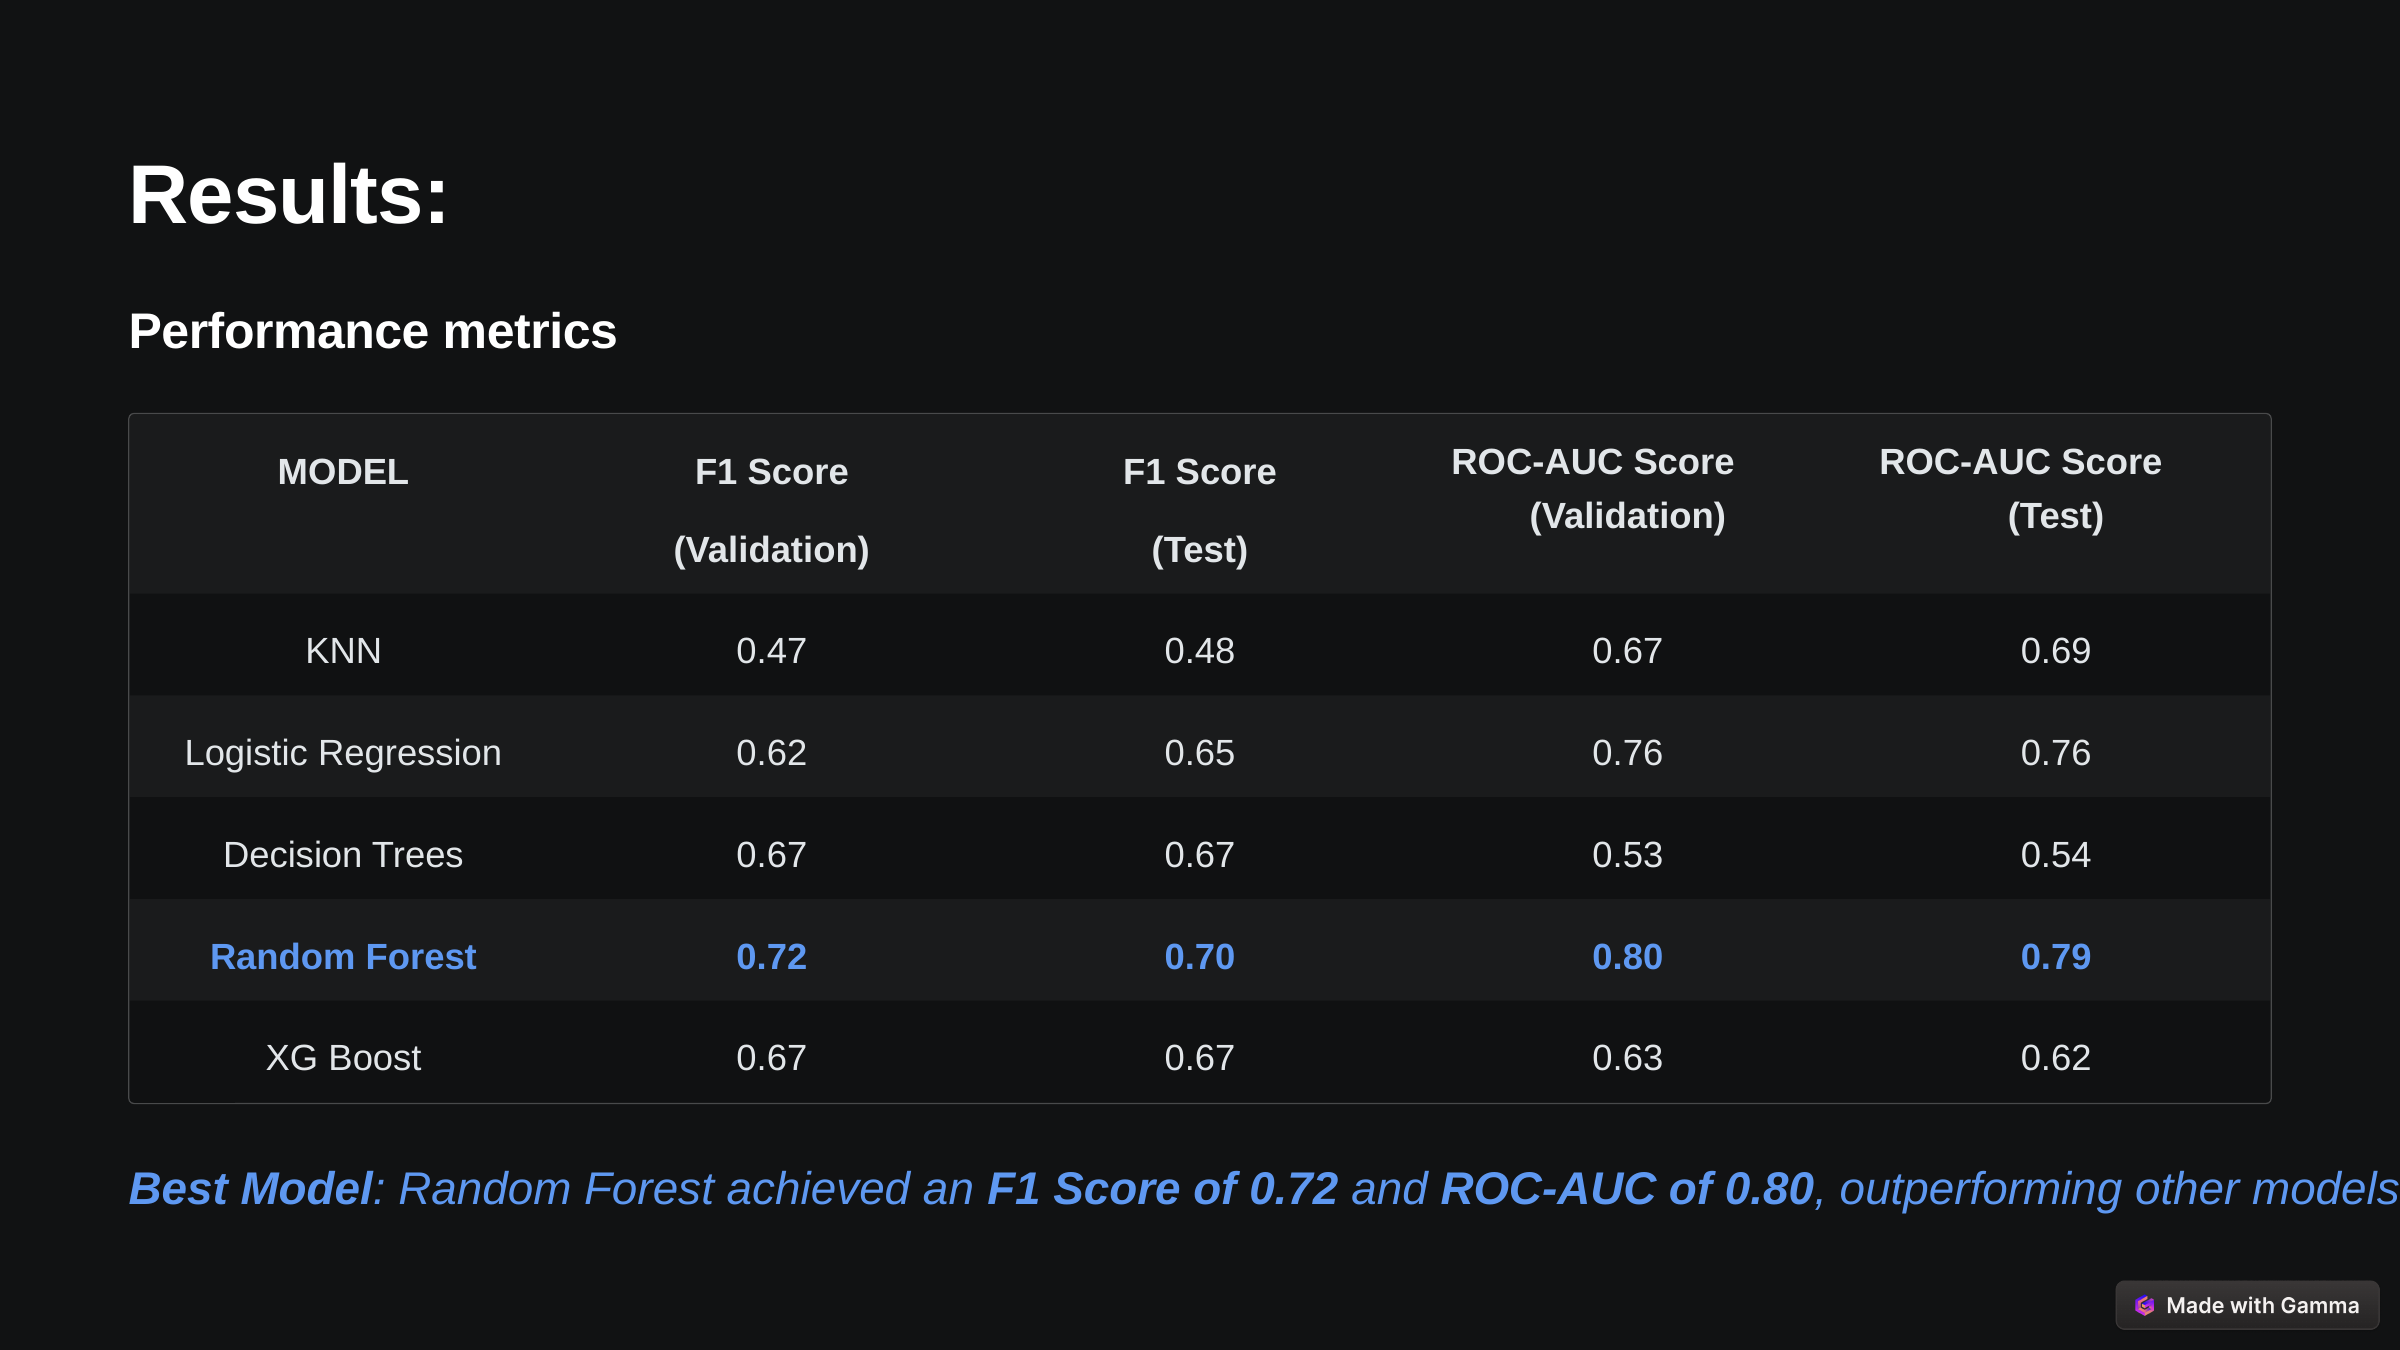

Results:
Performance metrics

MODEL
F1 Score
F1 Score
ROC-AUC Score
(Validation)
ROC-AUC Score
(Test)
(Validation)
(Test)

KNN
0.47
0.48
0.67
0.69

Logistic Regression
0.62
0.65
0.76
0.76

Decision Trees
0.67
0.67
0.53
0.54

Random Forest
0.72
0.70
0.80
0.79

XG Boost
0.67
0.67
0.63
0.62
Best Model: Random Forest achieved an F1 Score of 0.72 and ROC-AUC of 0.80, outperforming other models.